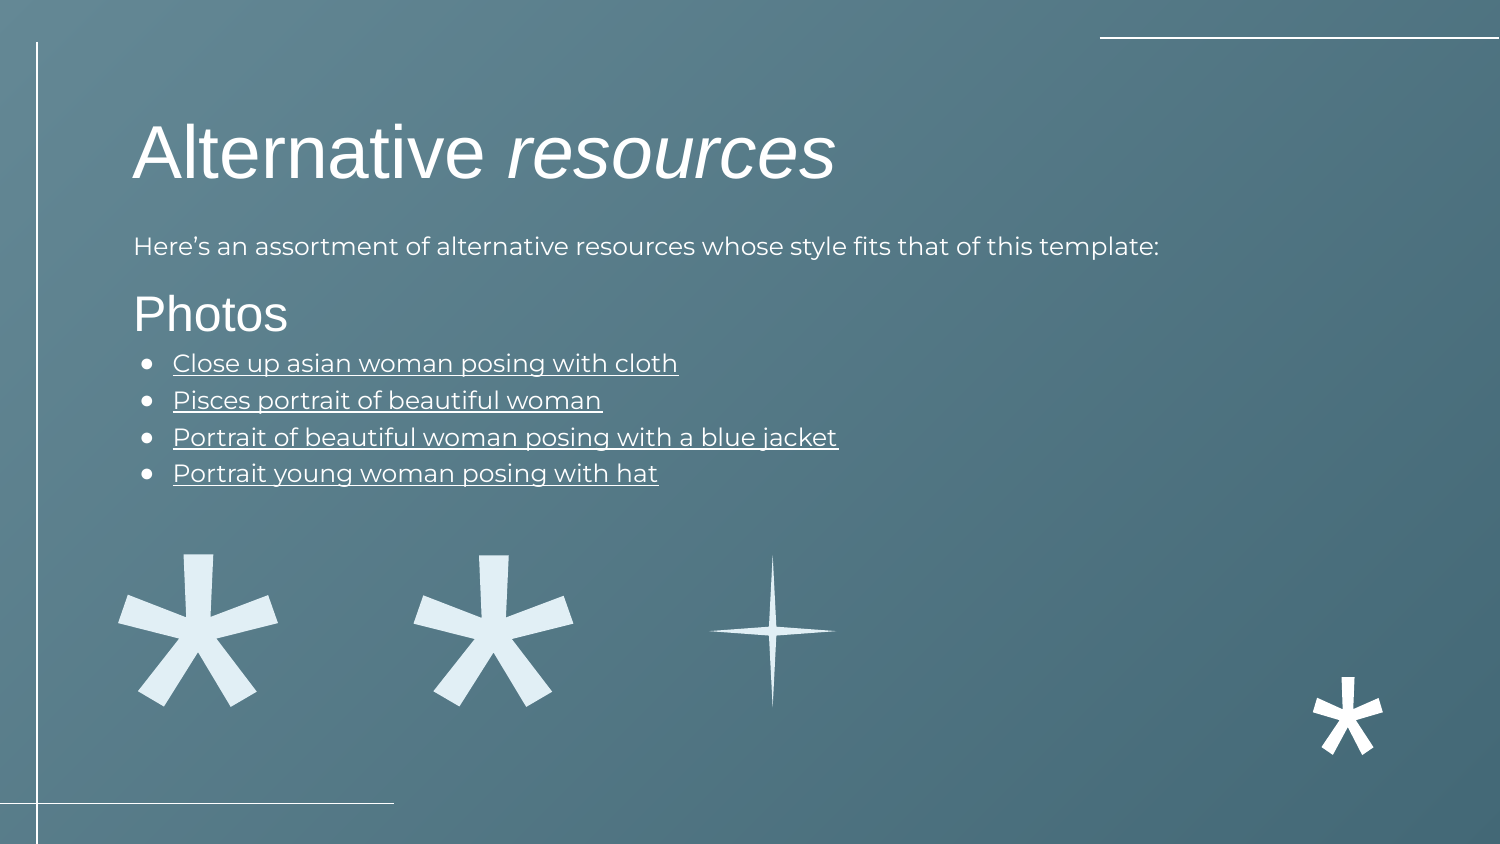

# Alternative resources
Here’s an assortment of alternative resources whose style fits that of this template:
Photos
Close up asian woman posing with cloth
Pisces portrait of beautiful woman
Portrait of beautiful woman posing with a blue jacket
Portrait young woman posing with hat
*

*
*